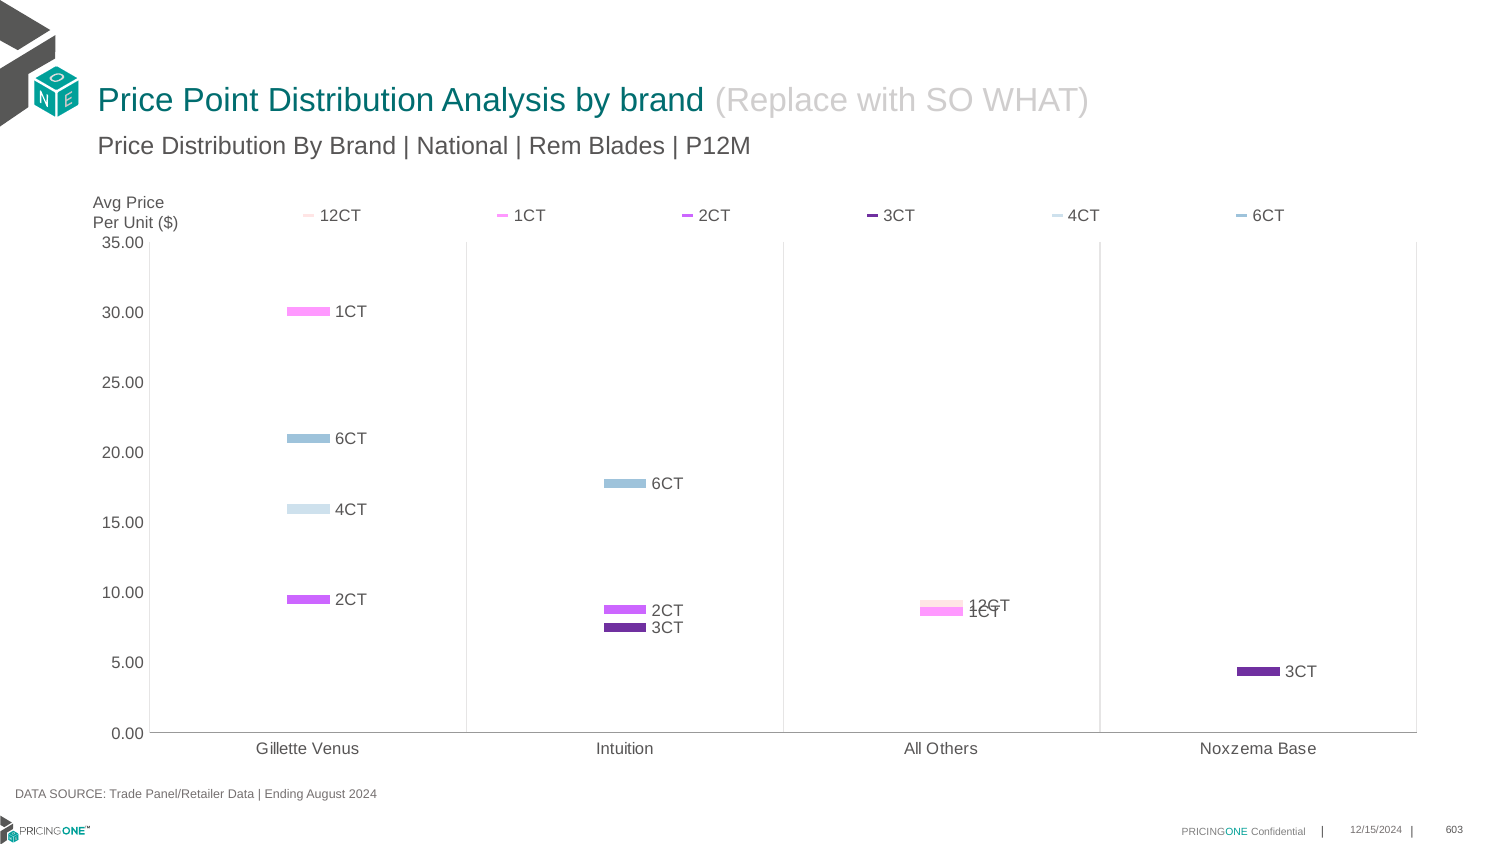

# Price Point Distribution Analysis by brand (Replace with SO WHAT)
Price Distribution By Brand | National | Rem Blades | P12M

### Chart

| Category | 12CT | 1CT | 2CT | 3CT | 4CT | 6CT |
|---|---|---|---|---|---|---|
| Gillette Venus | None | 30.057551479236114 | 9.49977870571709 | None | 15.952180991410767 | 20.98902391417867 |
| Intuition | None | None | 8.775656141855267 | 7.522415382090419 | None | 17.75728704839166 |
| All Others | 9.103341140480856 | 8.660010203337949 | None | None | None | None |
| Noxzema Base | None | None | None | 4.355710995478973 | None | None |
Avg Price
Per Unit ($)
DATA SOURCE: Trade Panel/Retailer Data | Ending August 2024
12/15/2024
603